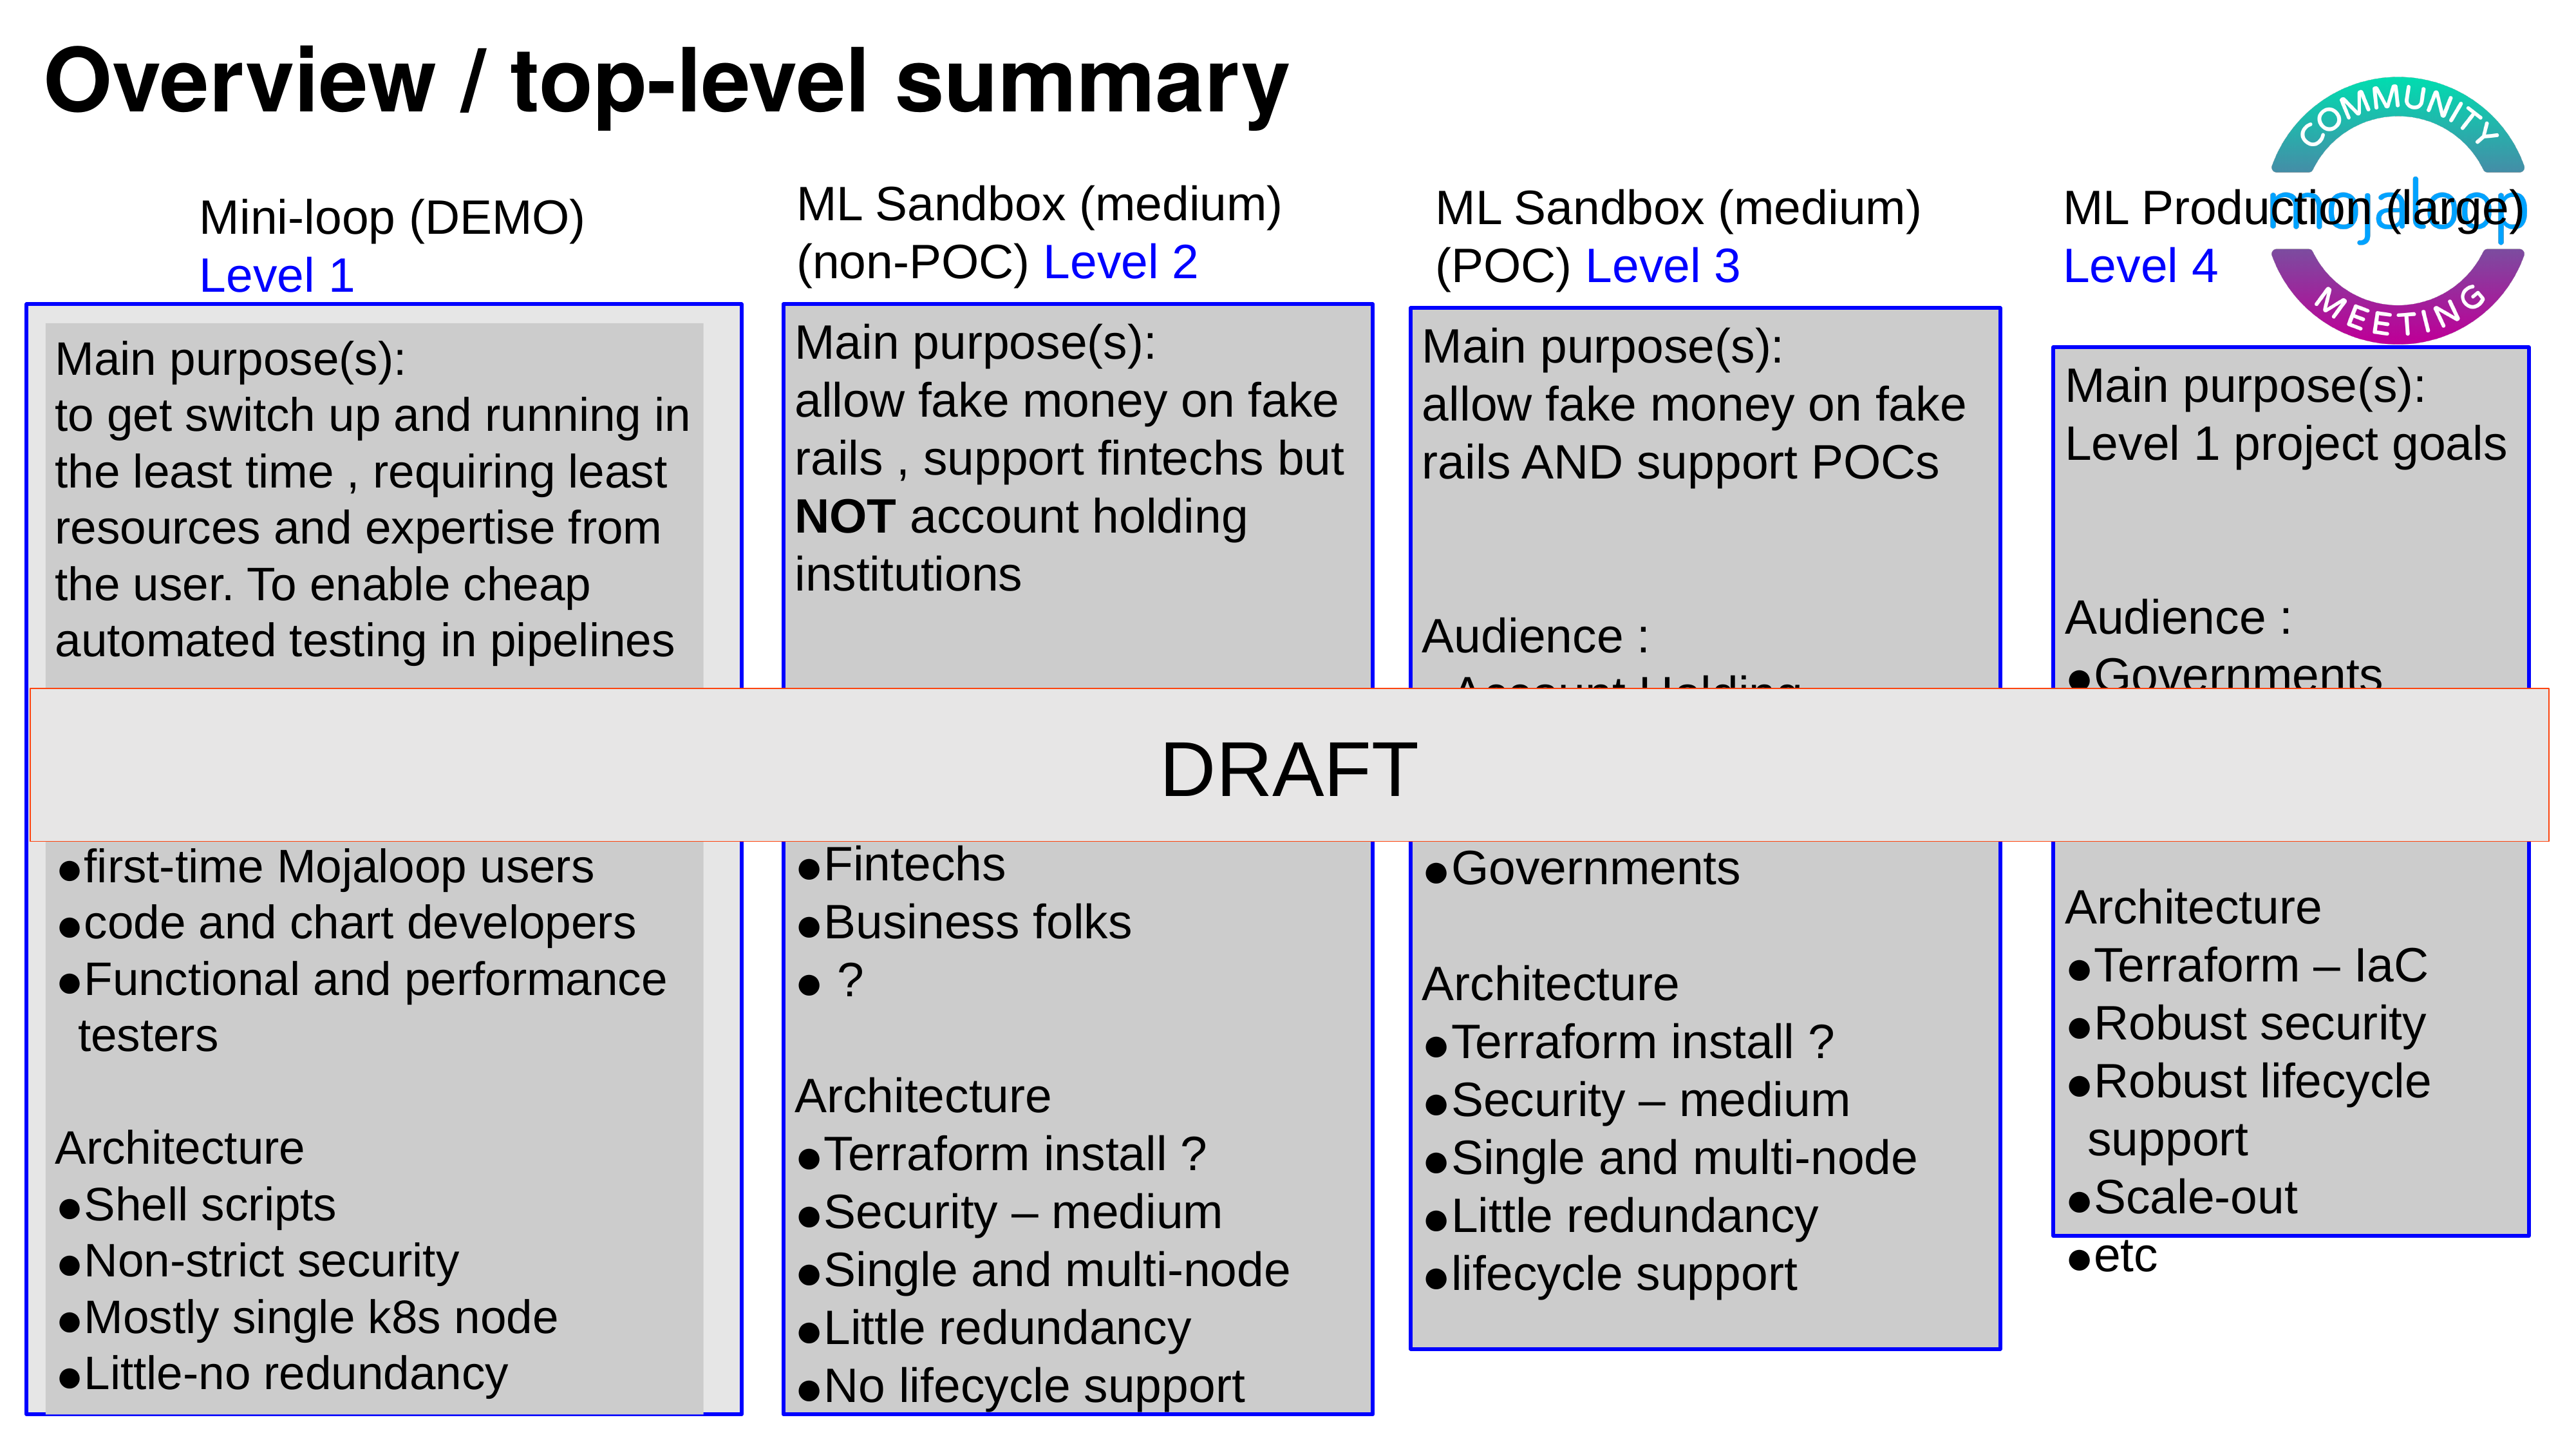

Overview / top-level summary
ML Sandbox (medium)
(non-POC) Level 2
ML Sandbox (medium)
(POC) Level 3
ML Production (large)
Level 4
Mini-loop (DEMO)
Level 1

Main purpose(s):
allow fake money on fake rails , support fintechs but NOT account holding institutions

Audience :
Students
Fintechs
Business folks
 ?

Architecture
Terraform install ?
Security – medium
Single and multi-node
Little redundancy
No lifecycle support
Main purpose(s):
allow fake money on fake rails AND support POCs

Audience :
Account Holding Institutions
Fintech's
Governments

Architecture
Terraform install ?
Security – medium
Single and multi-node
Little redundancy
lifecycle support
Main purpose(s):
to get switch up and running in the least time , requiring least resources and expertise from the user. To enable cheap automated testing in pipelines

Audience :
Students
first-time Mojaloop users
code and chart developers
Functional and performance testers

Architecture
Shell scripts
Non-strict security
Mostly single k8s node
Little-no redundancy
Main purpose(s):
Level 1 project goals

Audience :
Governments
Level 1 project targets

Architecture
Terraform – IaC
Robust security
Robust lifecycle support
Scale-out
etc
DRAFT